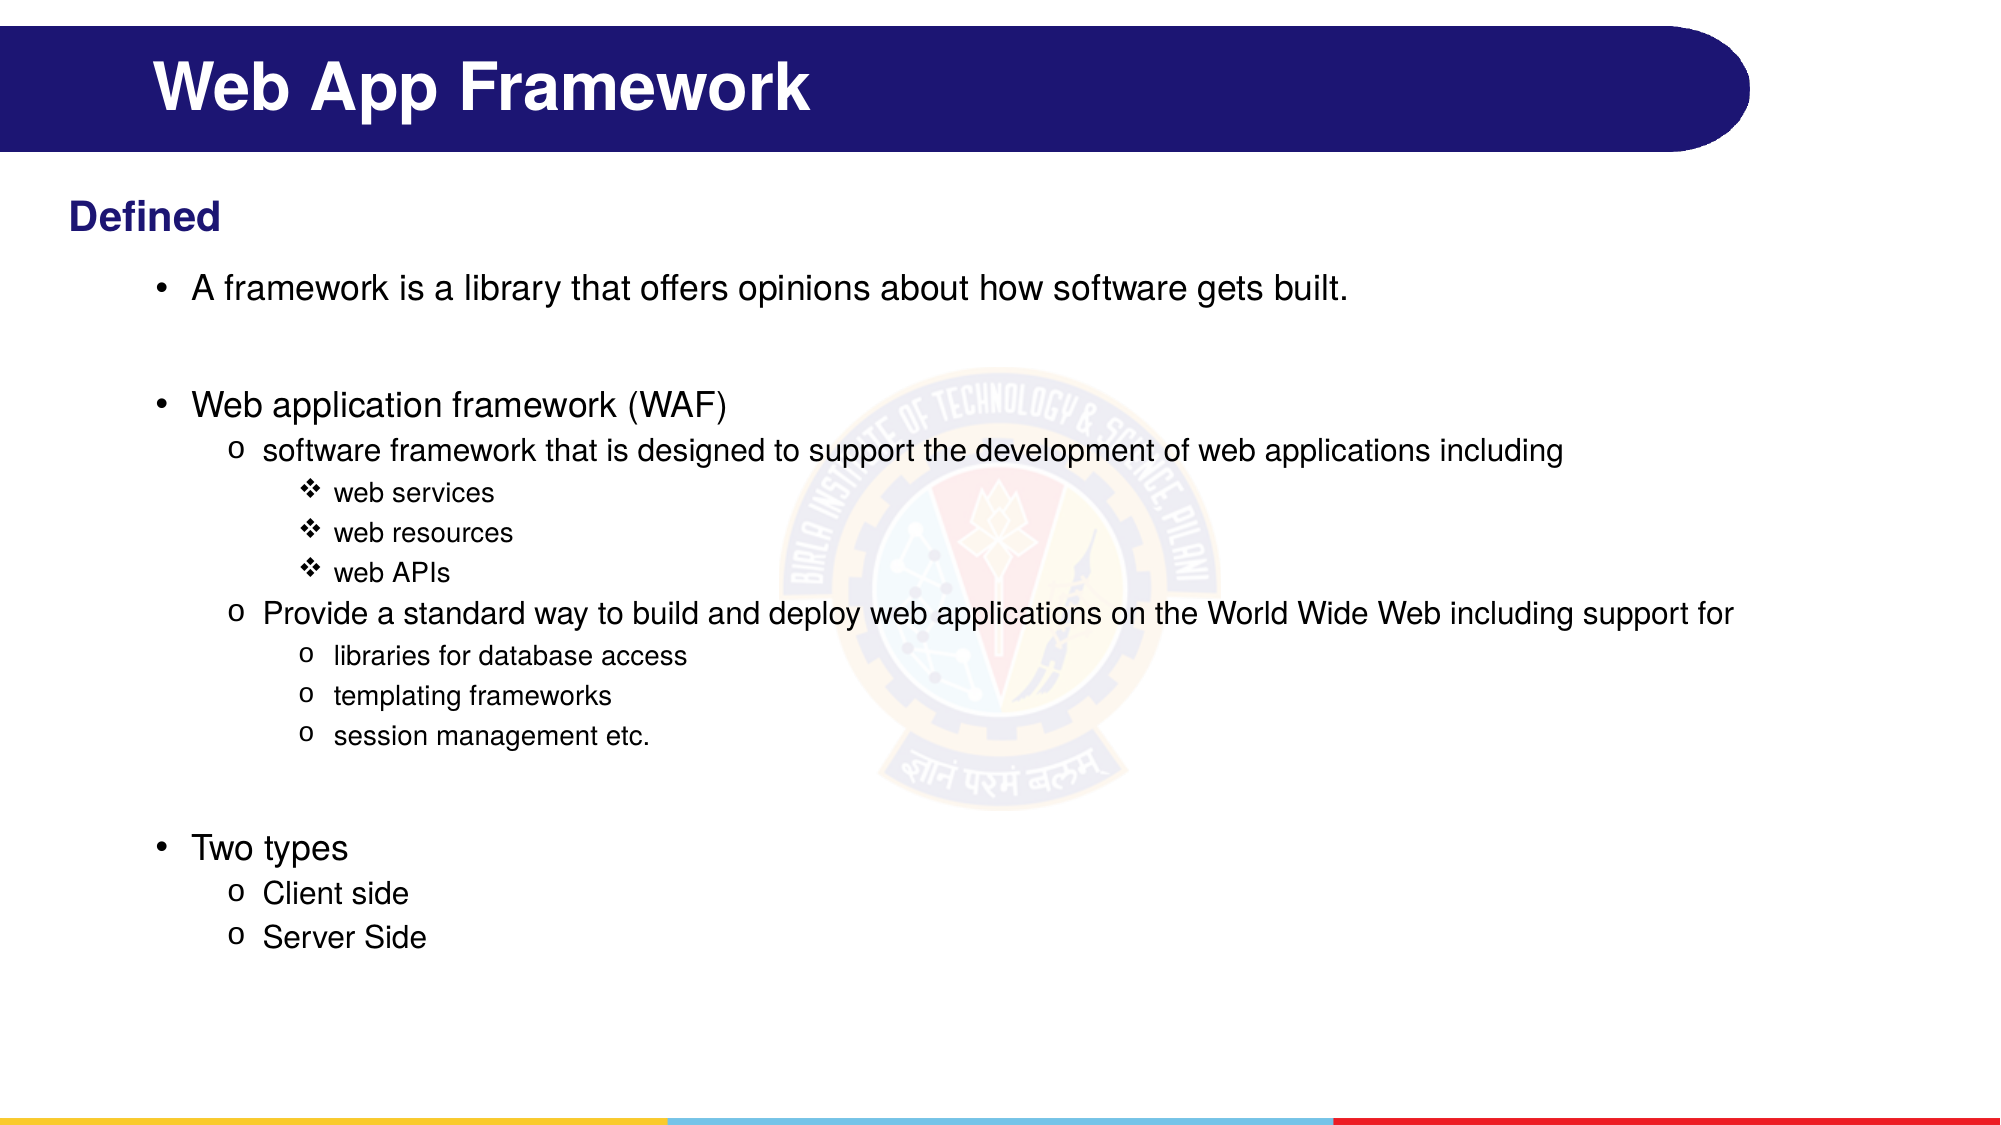

# Web App Framework
Defined
A framework is a library that offers opinions about how software gets built.

Web application framework (WAF)
software framework that is designed to support the development of web applications including
web services
web resources
web APIs
Provide a standard way to build and deploy web applications on the World Wide Web including support for
libraries for database access
templating frameworks
session management etc.

Two types
Client side
Server Side